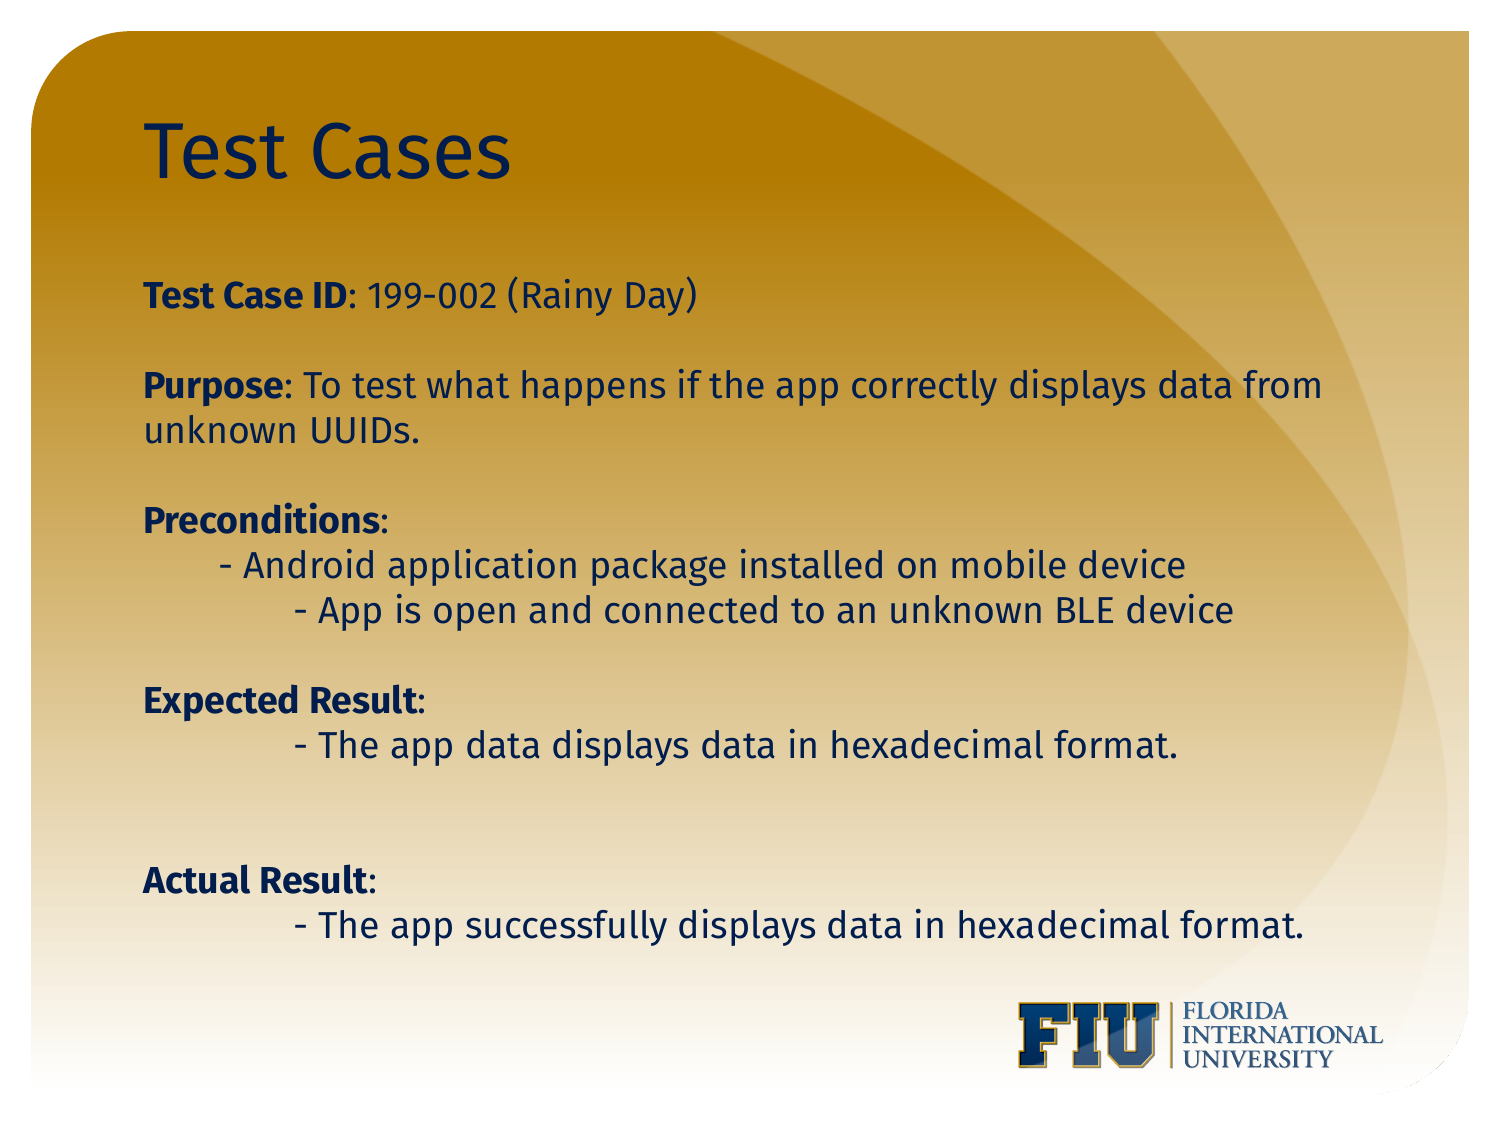

# Test Cases
Test Case ID: 199-002 (Rainy Day)
Purpose: To test what happens if the app correctly displays data from unknown UUIDs.
Preconditions:
- Android application package installed on mobile device
	- App is open and connected to an unknown BLE device
Expected Result:
	- The app data displays data in hexadecimal format.
Actual Result:
	- The app successfully displays data in hexadecimal format.